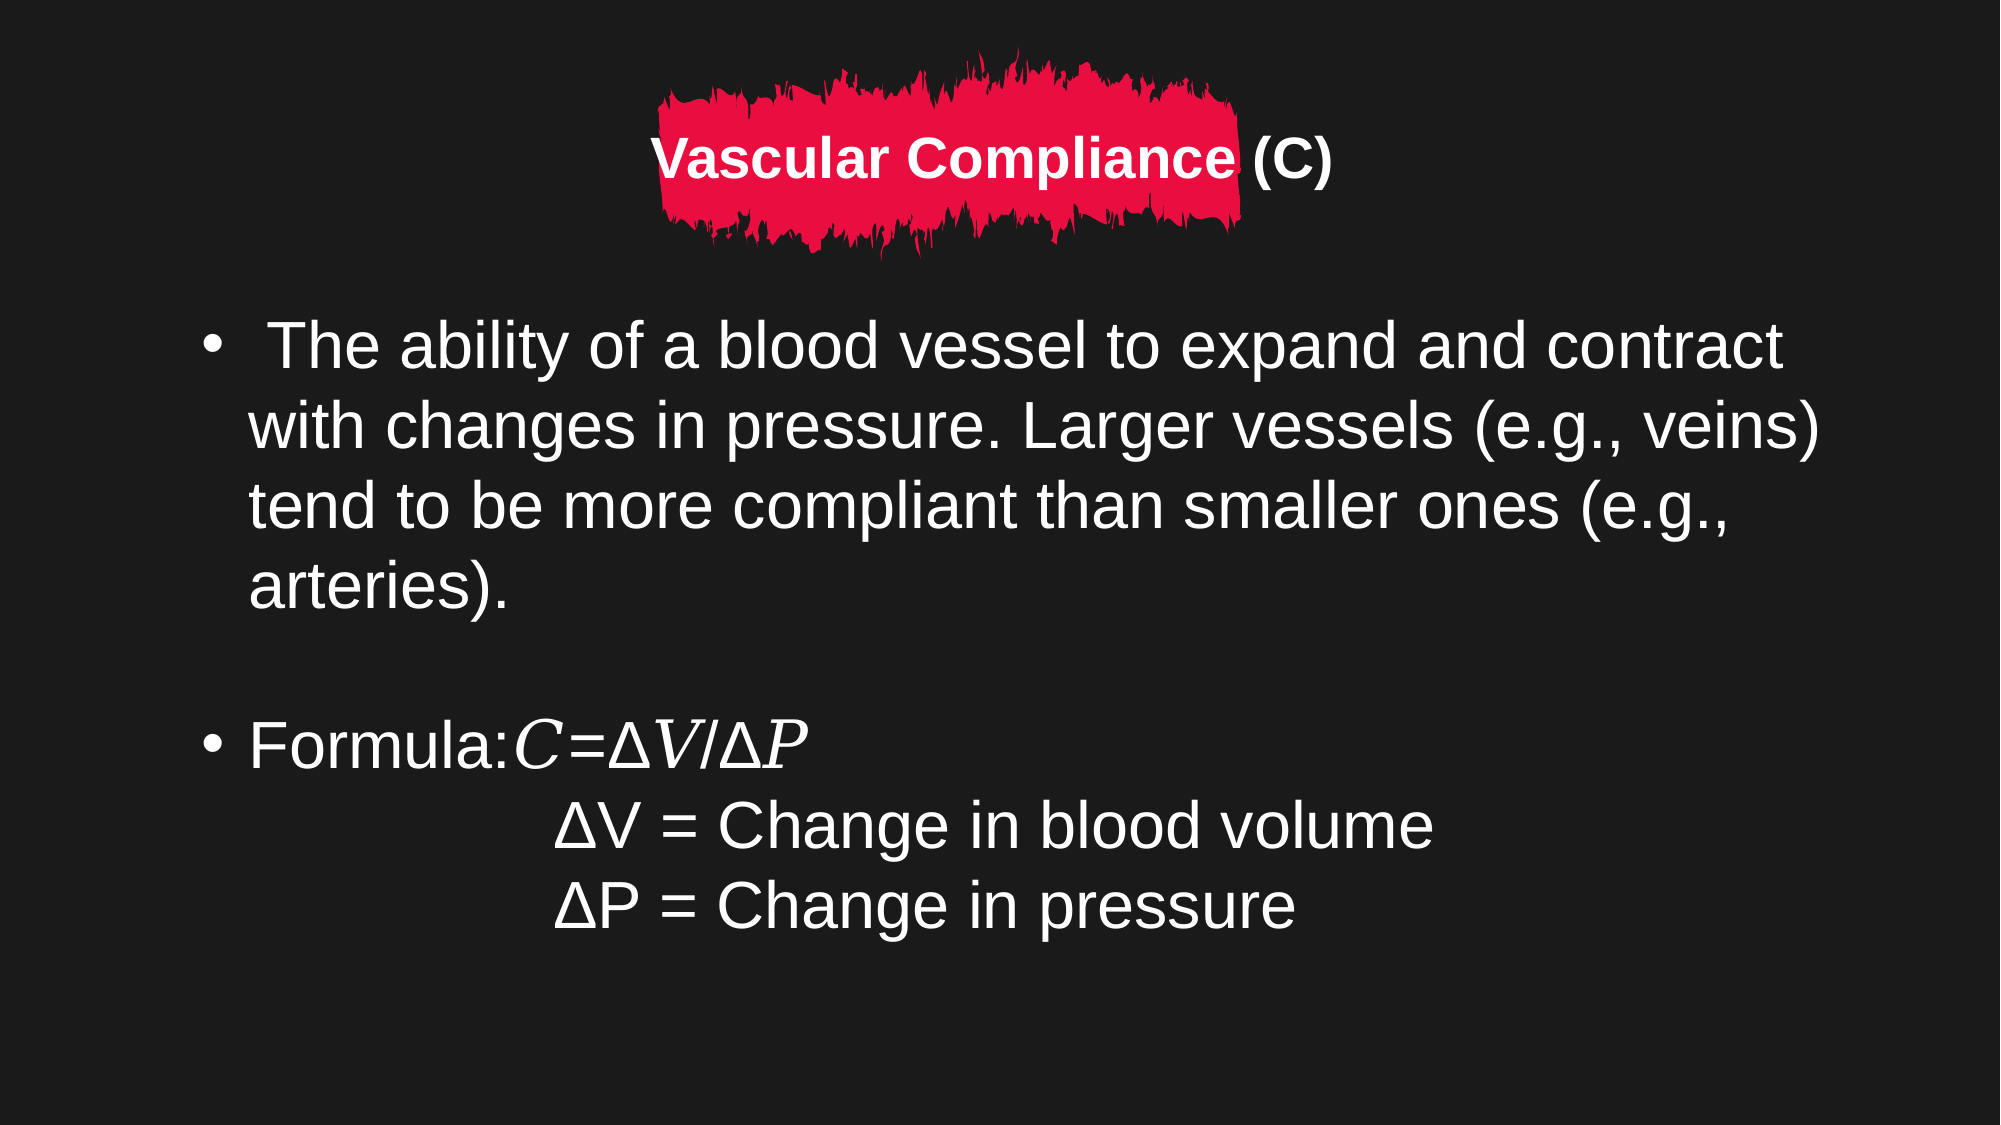

Vascular Compliance (C)
 The ability of a blood vessel to expand and contract with changes in pressure. Larger vessels (e.g., veins) tend to be more compliant than smaller ones (e.g., arteries).

Formula:𝐶=Δ𝑉/Δ𝑃
                   ΔV = Change in blood volume
                   ΔP = Change in pressure